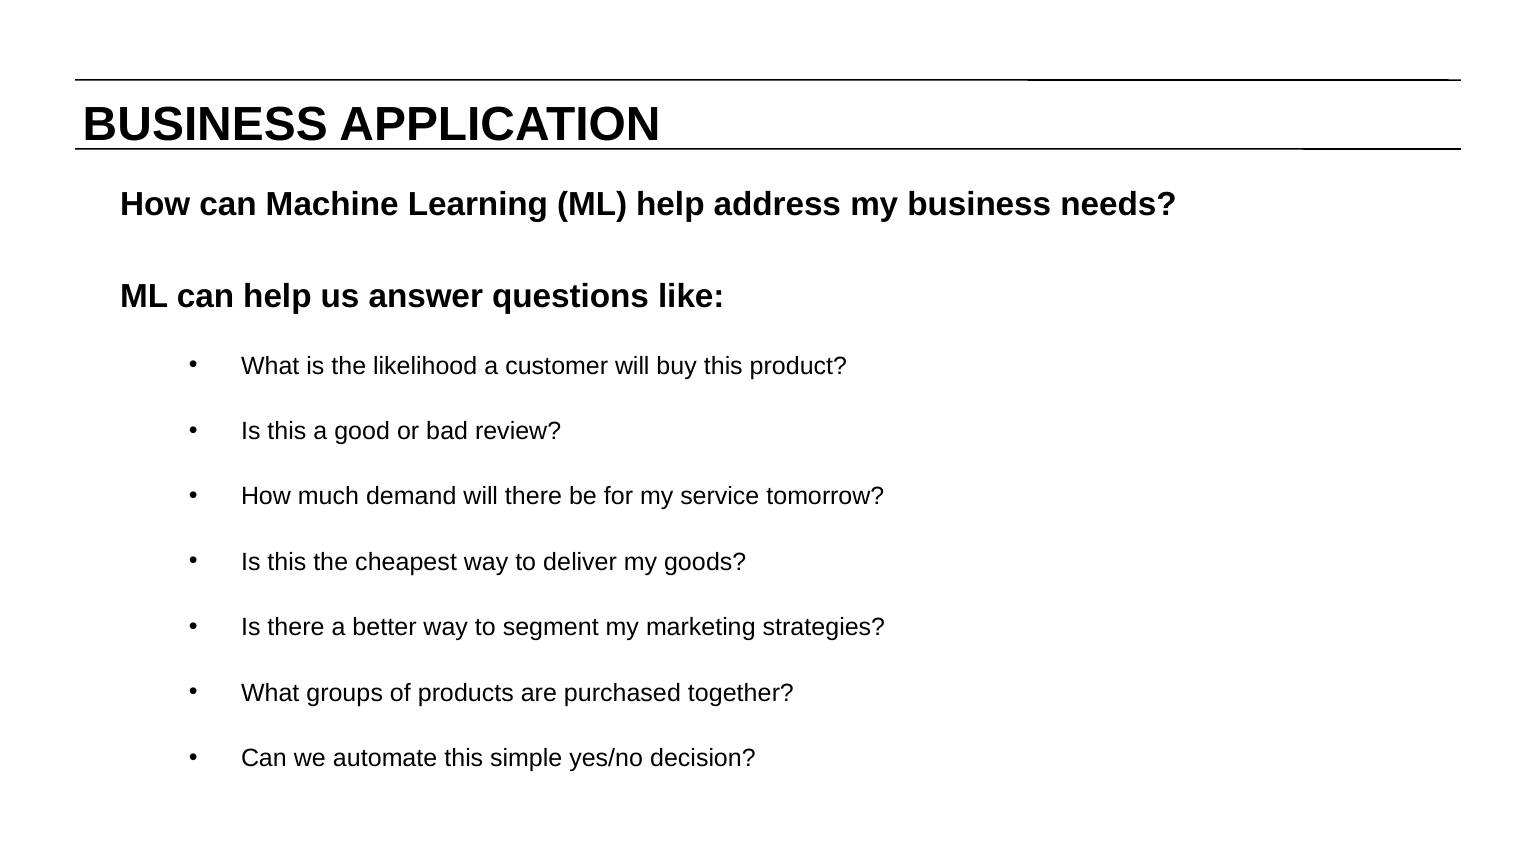

BUSINESS APPLICATION

How can Machine Learning (ML) help address my business needs?

ML can help us answer questions like:
What is the likelihood a customer will buy this product?
Is this a good or bad review?
How much demand will there be for my service tomorrow?
Is this the cheapest way to deliver my goods?
Is there a better way to segment my marketing strategies?
What groups of products are purchased together?
Can we automate this simple yes/no decision?